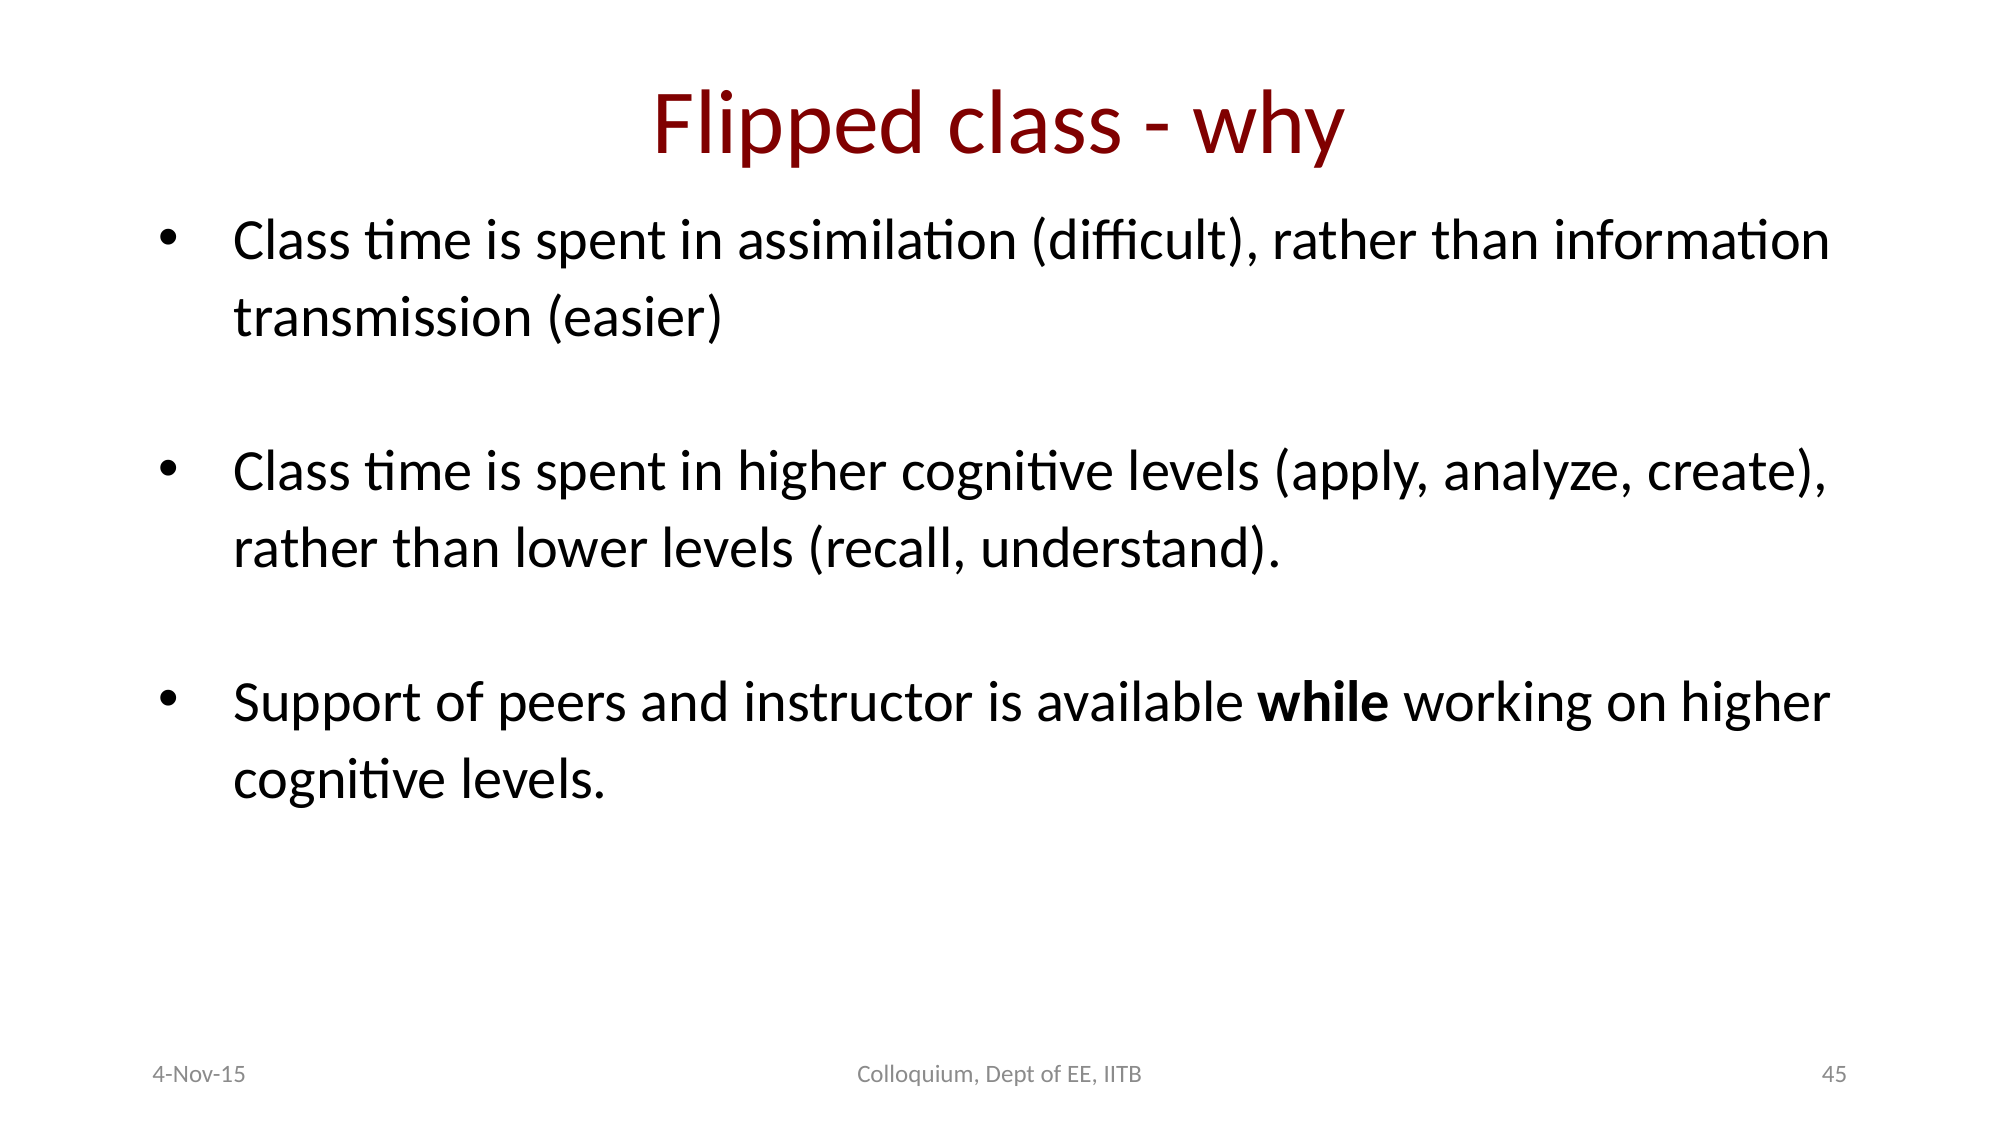

# Flipped class - why
Class time is spent in assimilation (difficult), rather than information transmission (easier)

Class time is spent in higher cognitive levels (apply, analyze, create), rather than lower levels (recall, understand).

Support of peers and instructor is available while working on higher cognitive levels.
4-Nov-15
Colloquium, Dept of EE, IITB
45